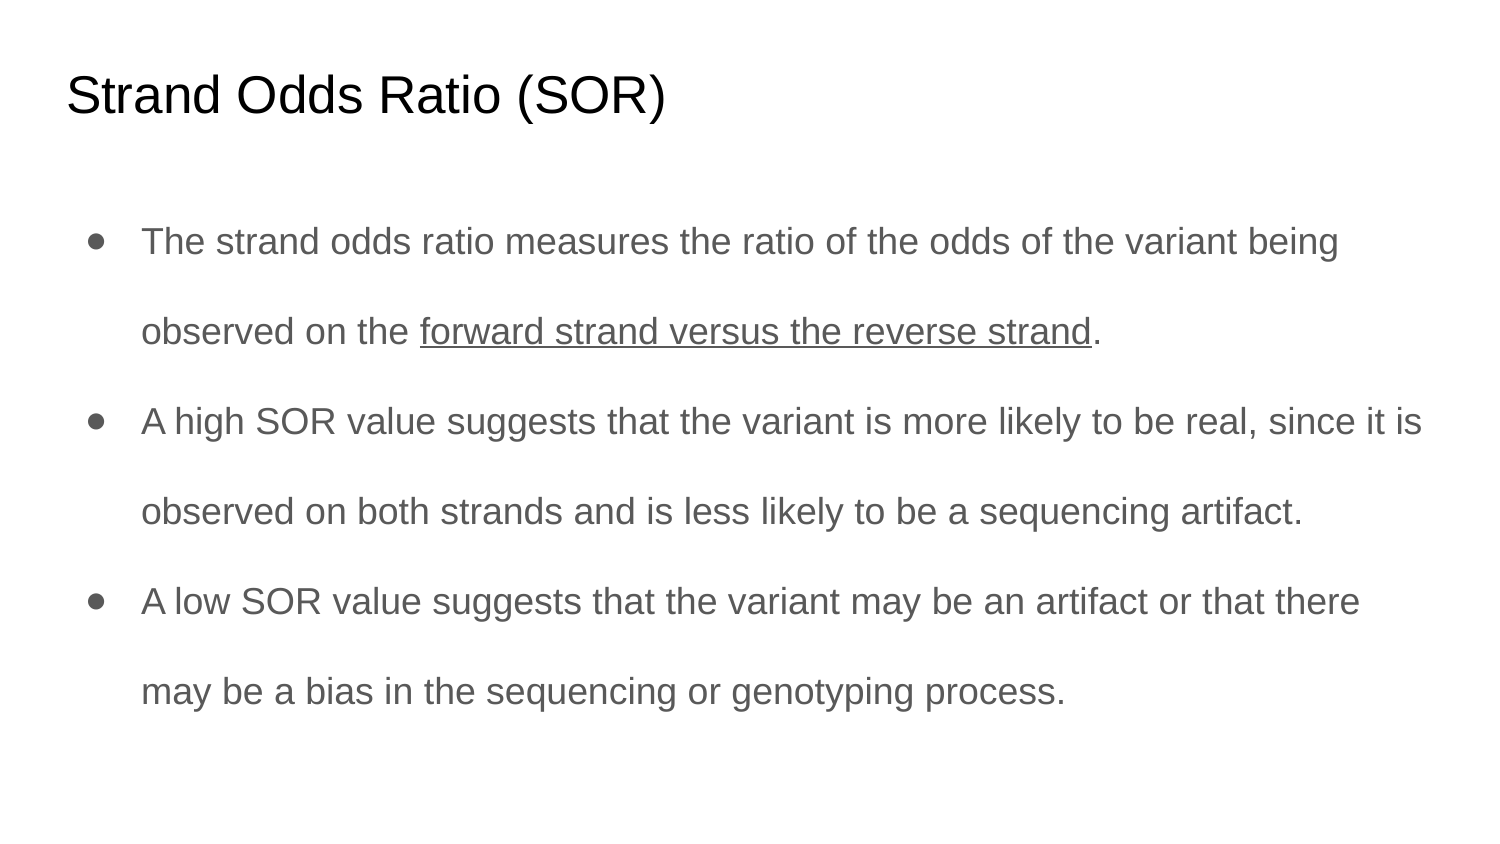

# Strand Odds Ratio (SOR)
The strand odds ratio measures the ratio of the odds of the variant being observed on the forward strand versus the reverse strand.
A high SOR value suggests that the variant is more likely to be real, since it is observed on both strands and is less likely to be a sequencing artifact.
A low SOR value suggests that the variant may be an artifact or that there may be a bias in the sequencing or genotyping process.